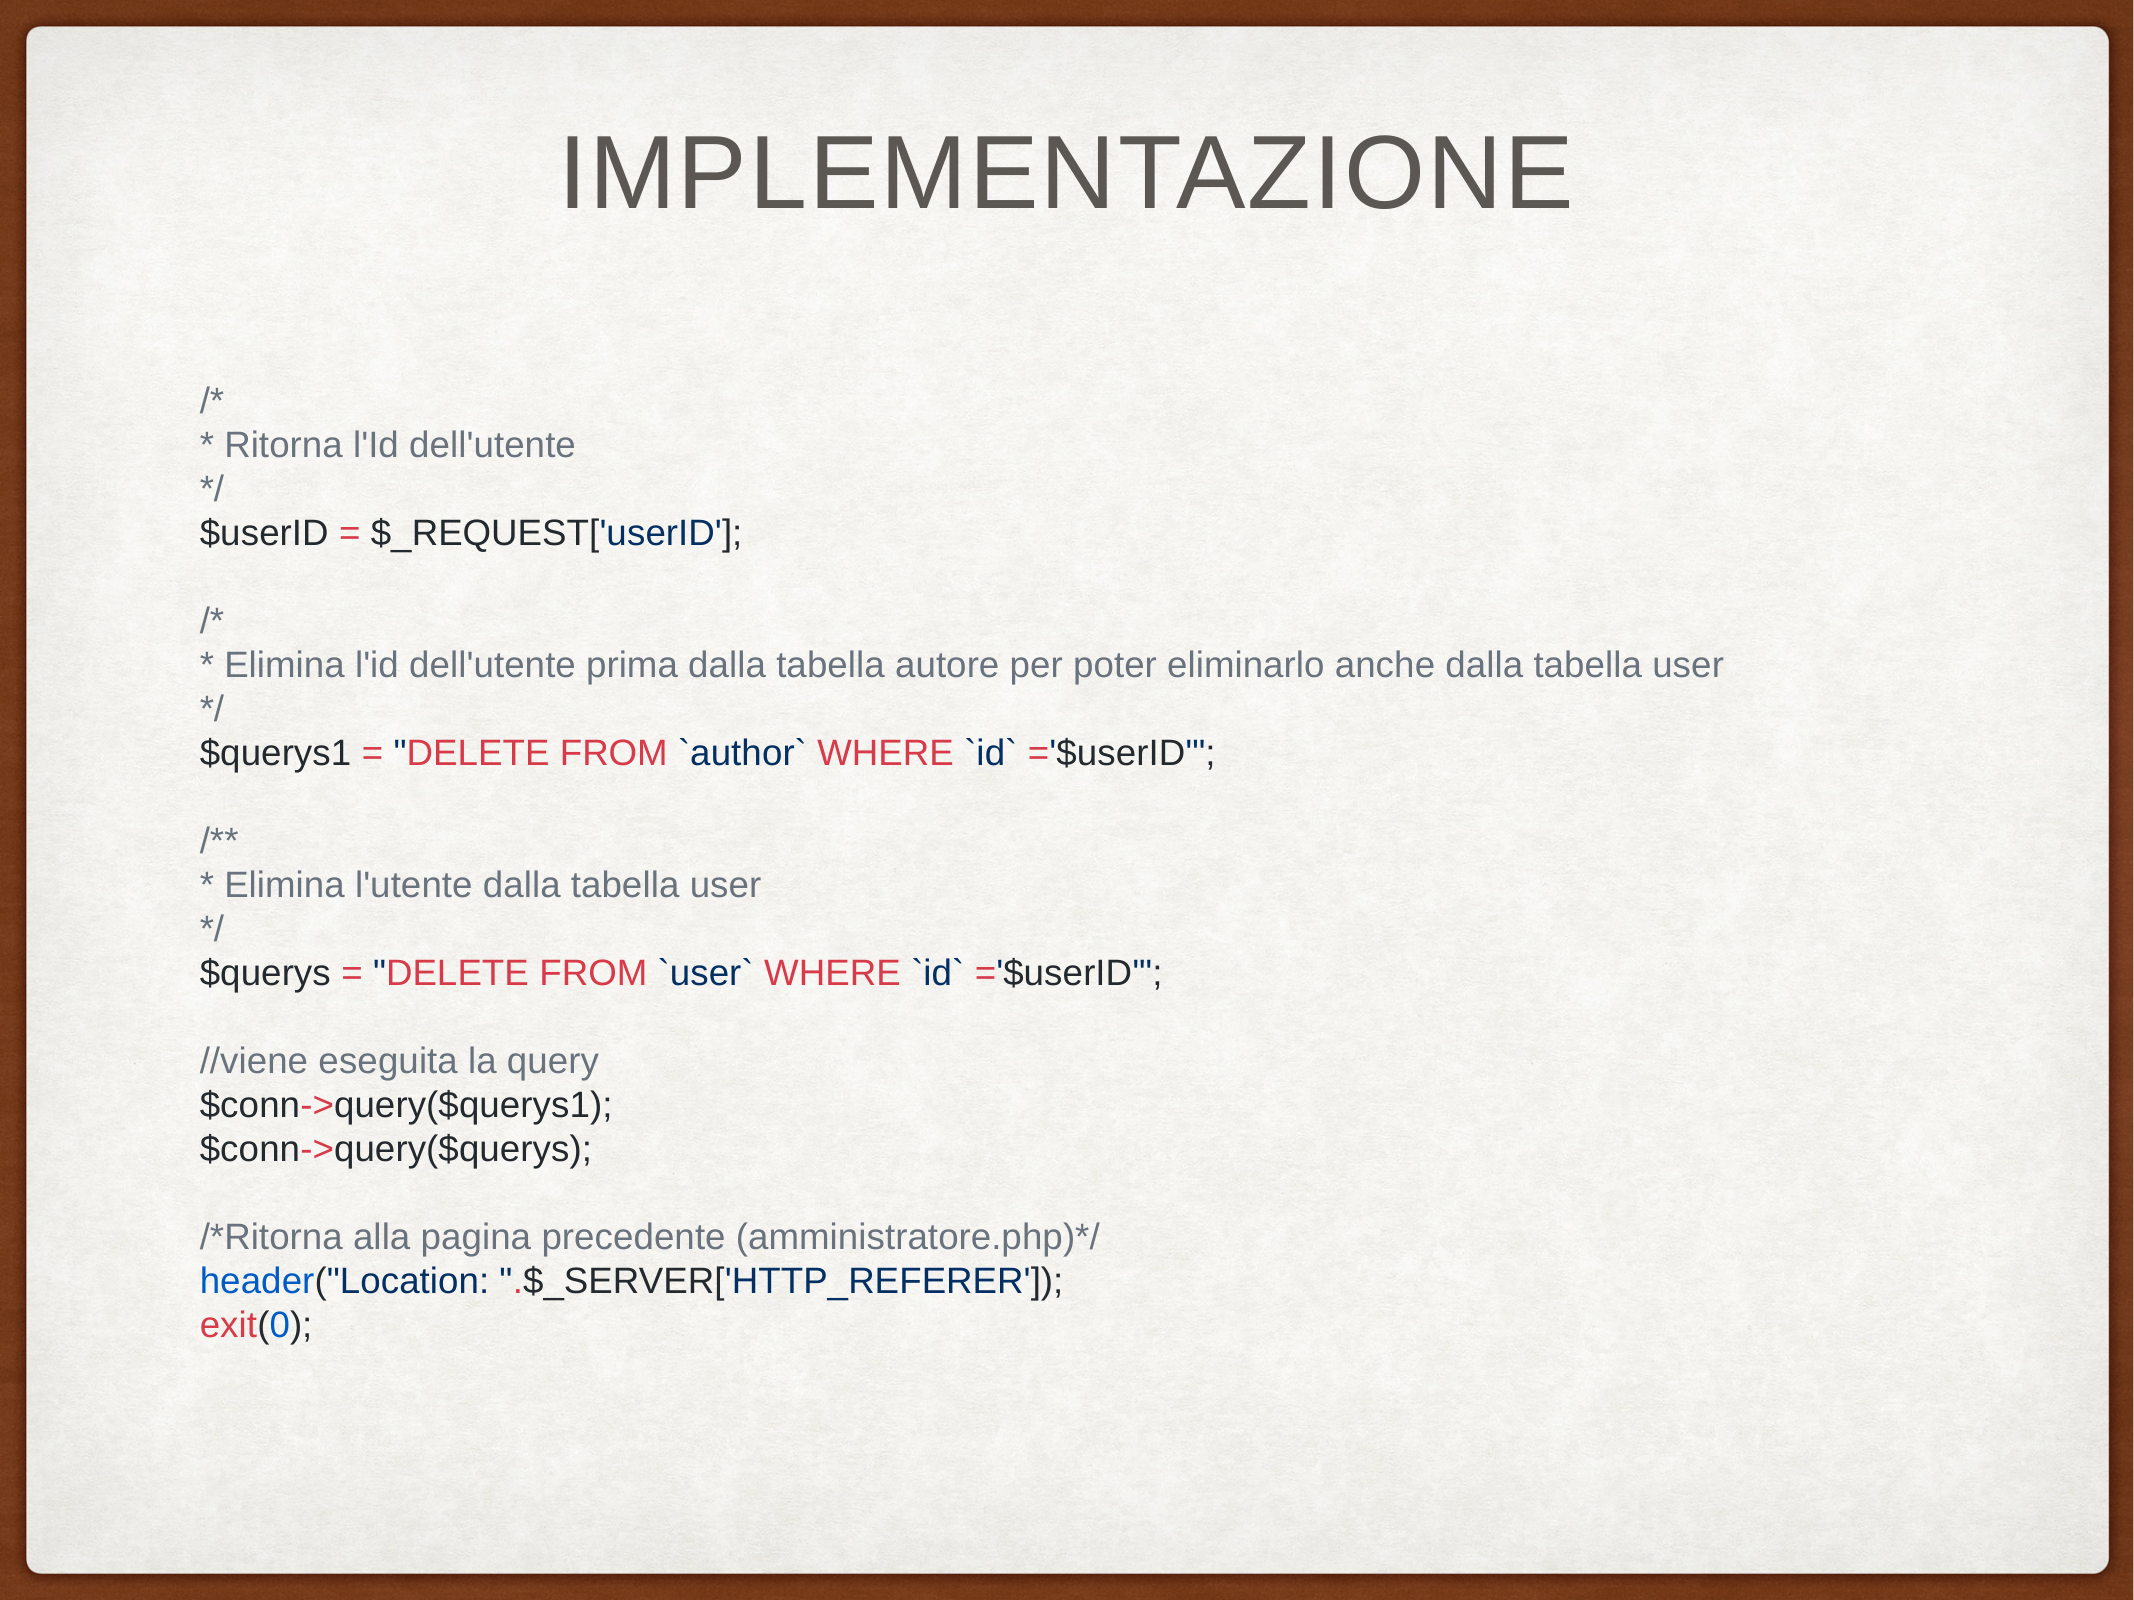

# Implementazione

/*
* Ritorna l'Id dell'utente
*/
$userID = $_REQUEST['userID'];

/*
* Elimina l'id dell'utente prima dalla tabella autore per poter eliminarlo anche dalla tabella user
*/
$querys1 = "DELETE FROM `author` WHERE `id` ='$userID'";

/**
* Elimina l'utente dalla tabella user
*/
$querys = "DELETE FROM `user` WHERE `id` ='$userID'";

//viene eseguita la query
$conn->query($querys1);
$conn->query($querys);

/*Ritorna alla pagina precedente (amministratore.php)*/
header("Location: ".$_SERVER['HTTP_REFERER']);
exit(0);